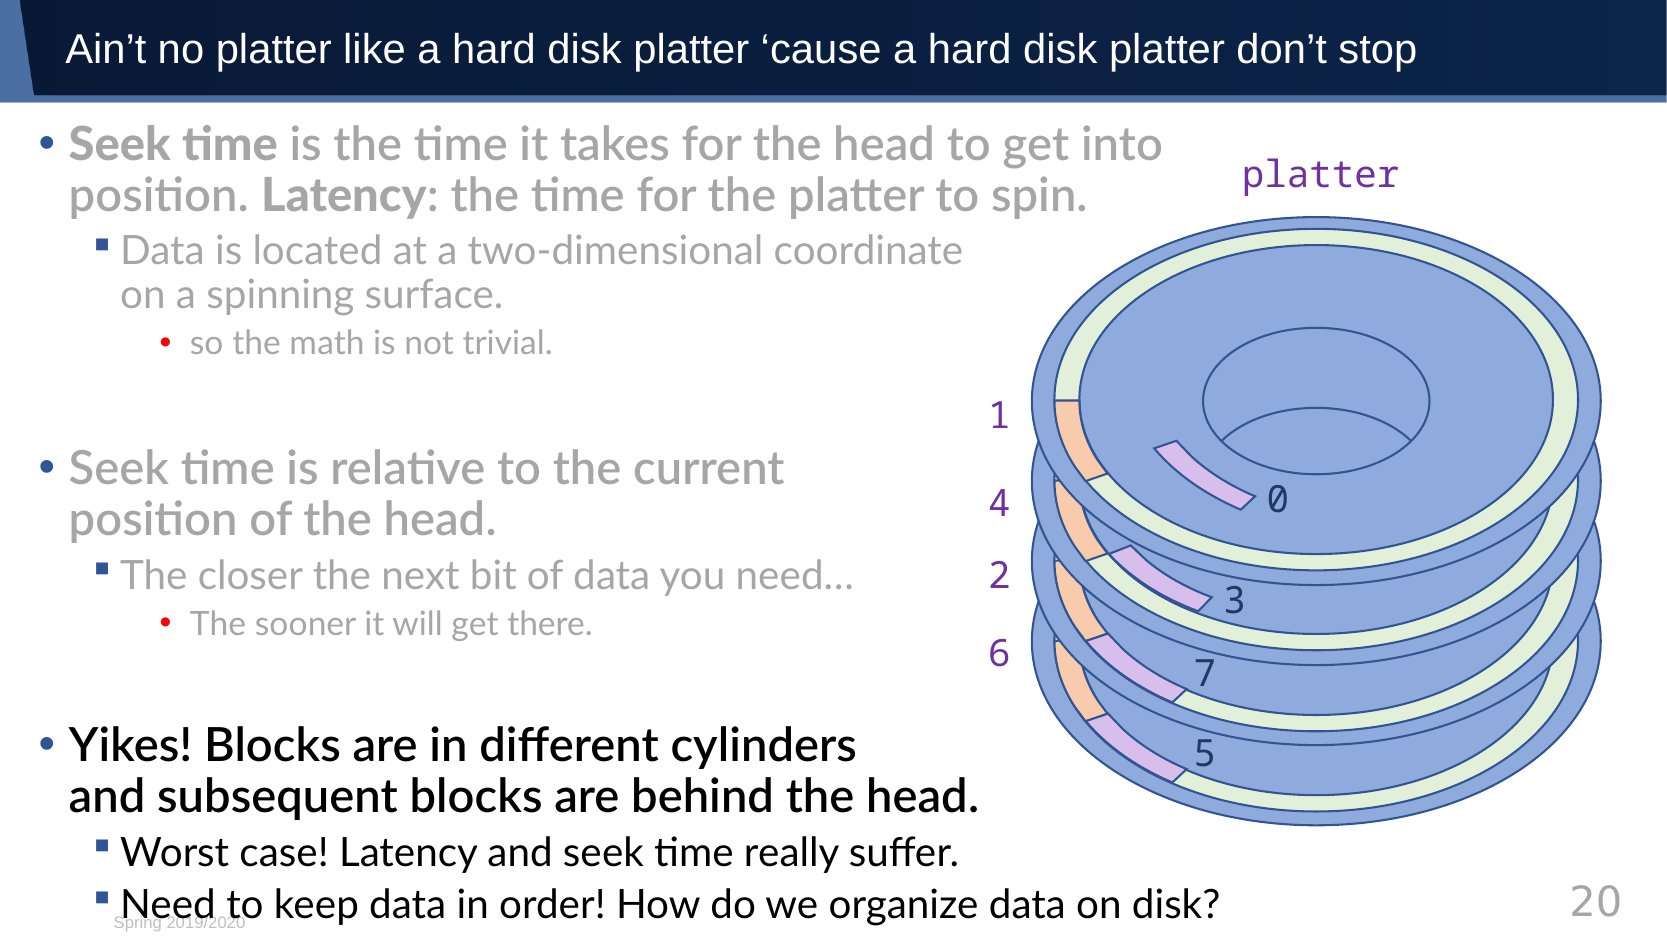

# Ain’t no platter like a hard disk platter ‘cause a hard disk platter don’t stop
Seek time is the time it takes for the head to get into
position. Latency: the time for the platter to spin.
Data is located at a two-dimensional coordinate
on a spinning surface.
so the math is not trivial.

Seek time is relative to the current
position of the head.
The closer the next bit of data you need…
The sooner it will get there.

Yikes! Blocks are in different cylinders
and subsequent blocks are behind the head.
Worst case! Latency and seek time really suffer.
Need to keep data in order! How do we organize data on disk?
platter

1

0

4

2

3
6

7

5
Spring 2019/2020